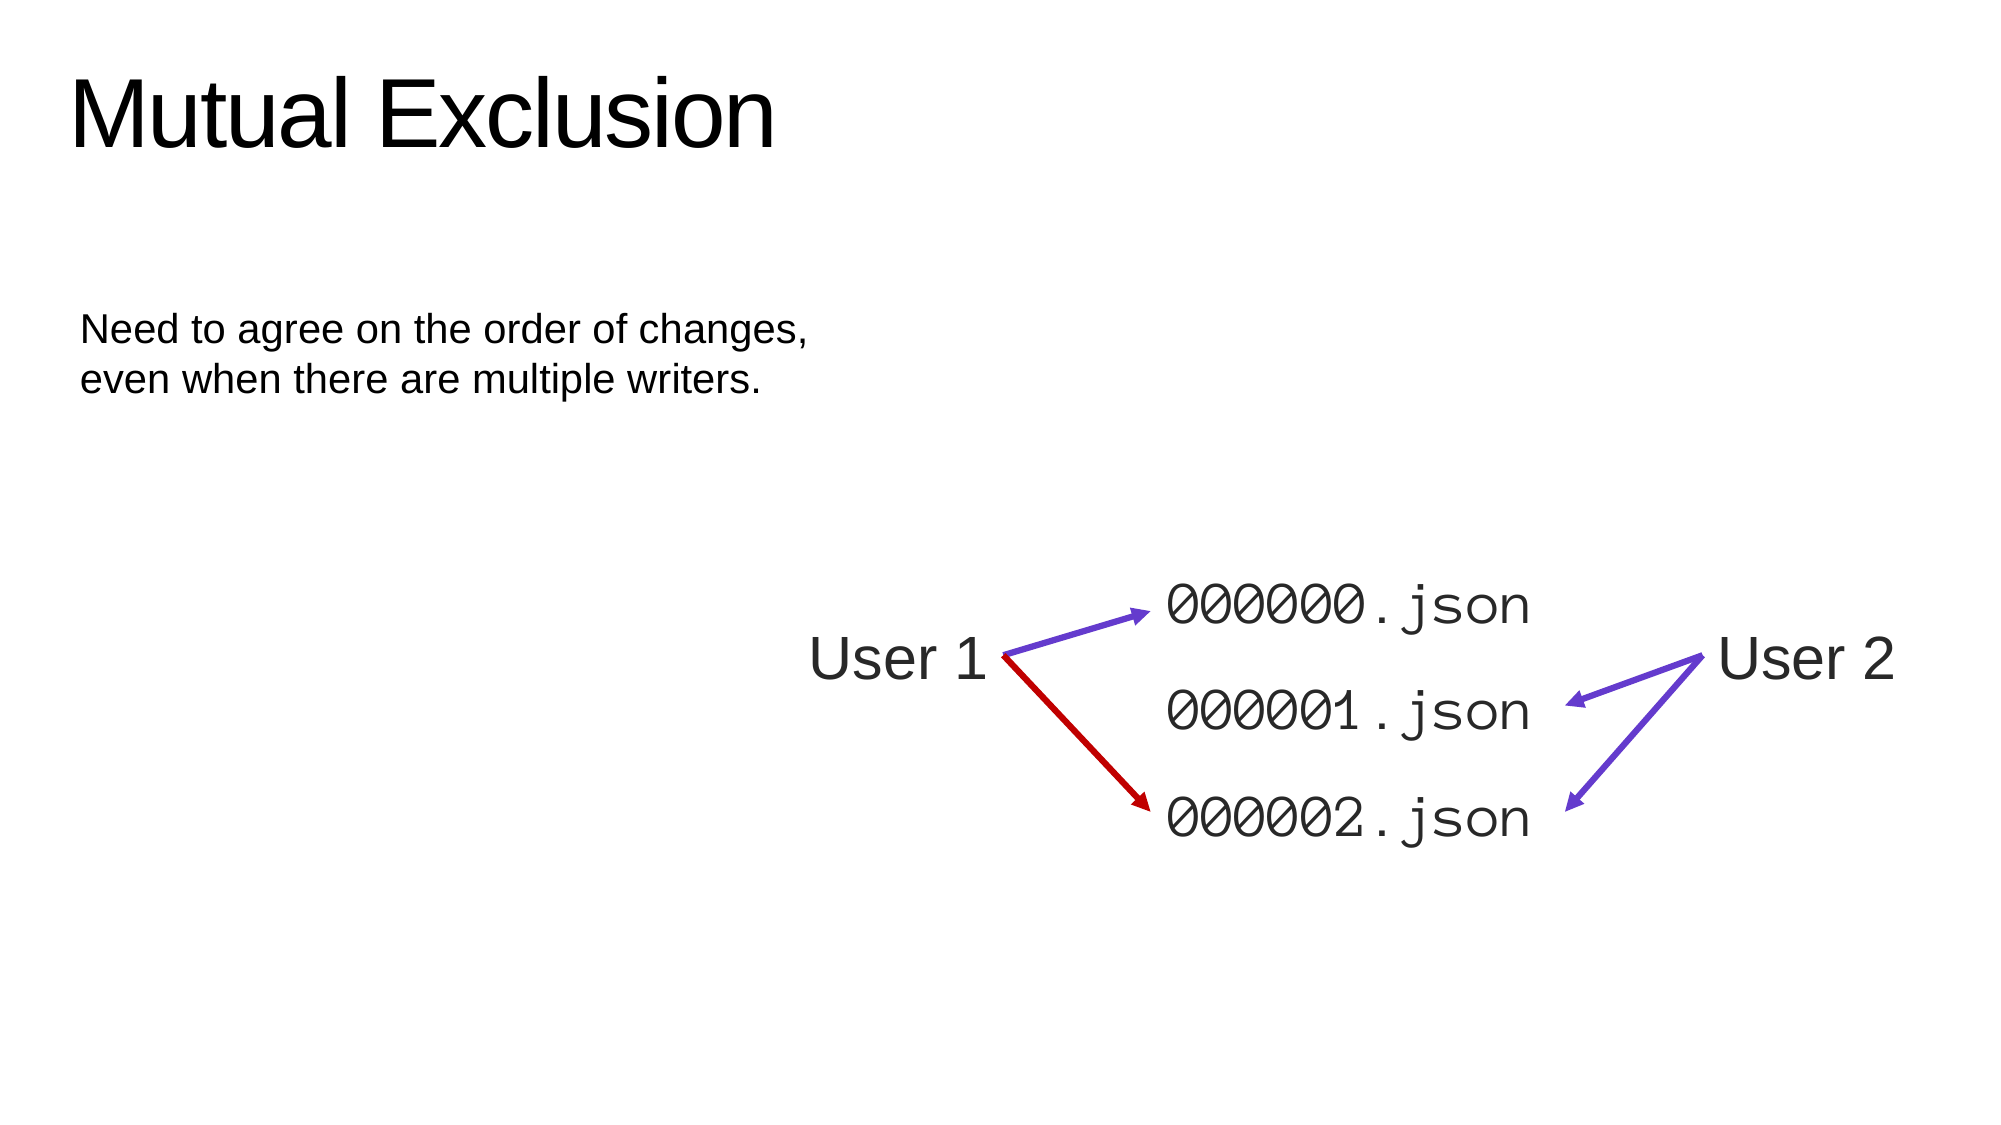

# Mutual Exclusion
Need to agree on the order of changes, even when there are multiple writers.
000000.json
000001.json
000002.json
User 1
User 2